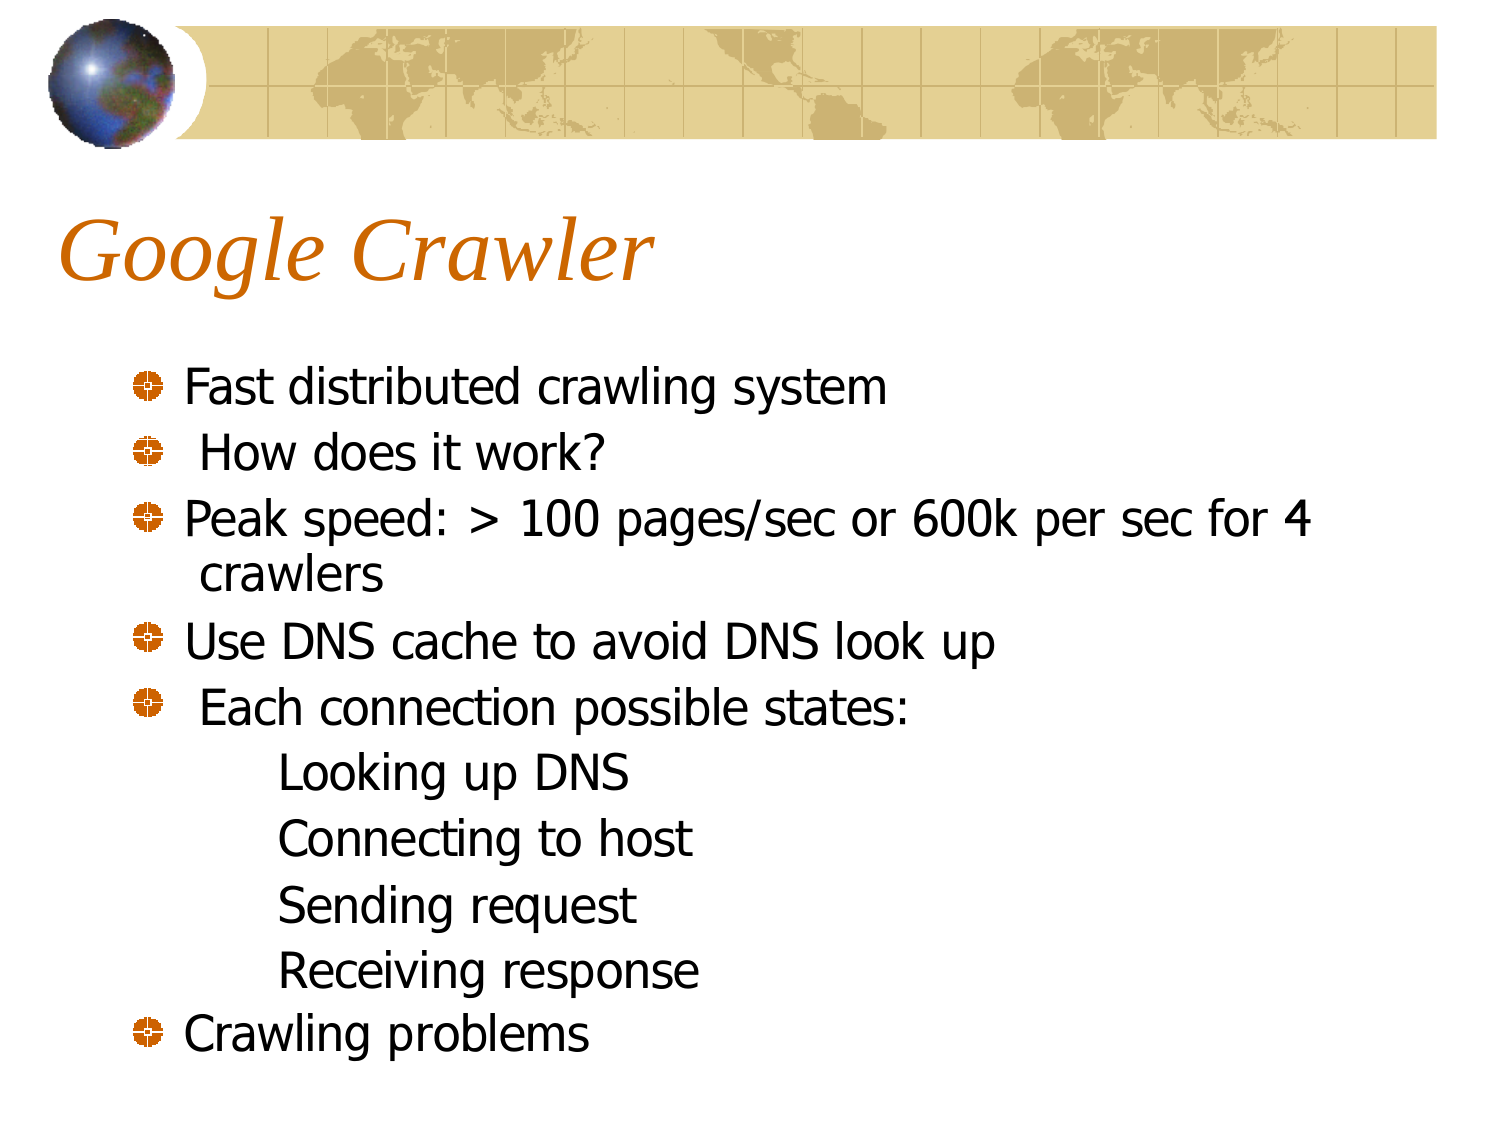

# Google Crawler
Fast distributed crawling system  How does it work?
Peak speed: > 100 pages/sec or 600k per sec for 4  crawlers
Use DNS cache to avoid DNS look up  Each connection possible states:
Looking up DNS  Connecting to host
Sending request  Receiving response
Crawling problems